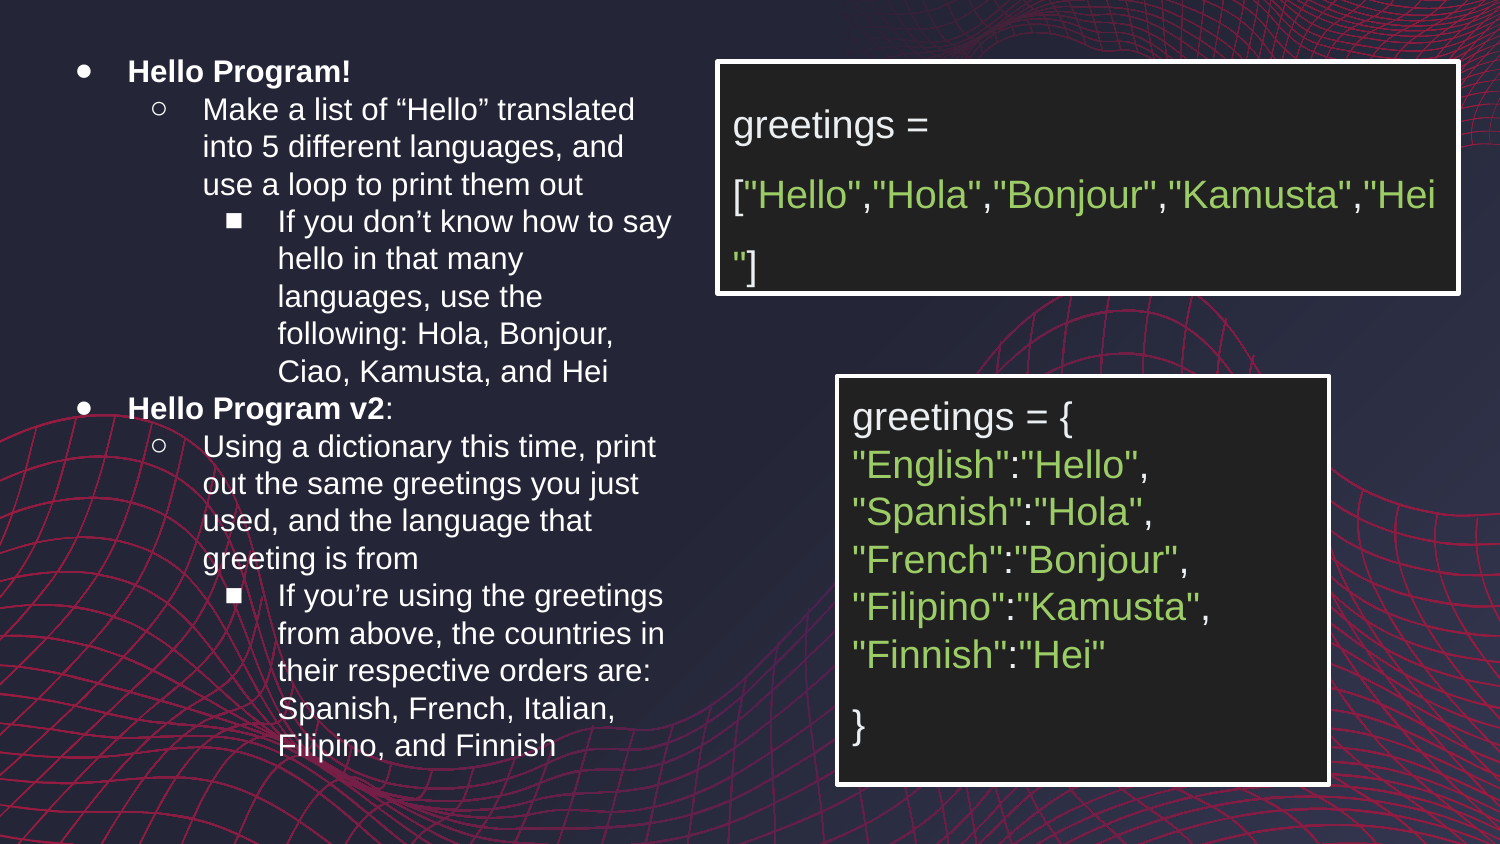

Hello Program!
Make a list of “Hello” translated into 5 different languages, and use a loop to print them out
If you don’t know how to say hello in that many languages, use the following: Hola, Bonjour, Ciao, Kamusta, and Hei
Hello Program v2:
Using a dictionary this time, print out the same greetings you just used, and the language that greeting is from
If you’re using the greetings from above, the countries in their respective orders are: Spanish, French, Italian, Filipino, and Finnish
greetings = ["Hello","Hola","Bonjour","Kamusta","Hei"]
greetings = {
"English":"Hello",
"Spanish":"Hola",
"French":"Bonjour",
"Filipino":"Kamusta",
"Finnish":"Hei"
}